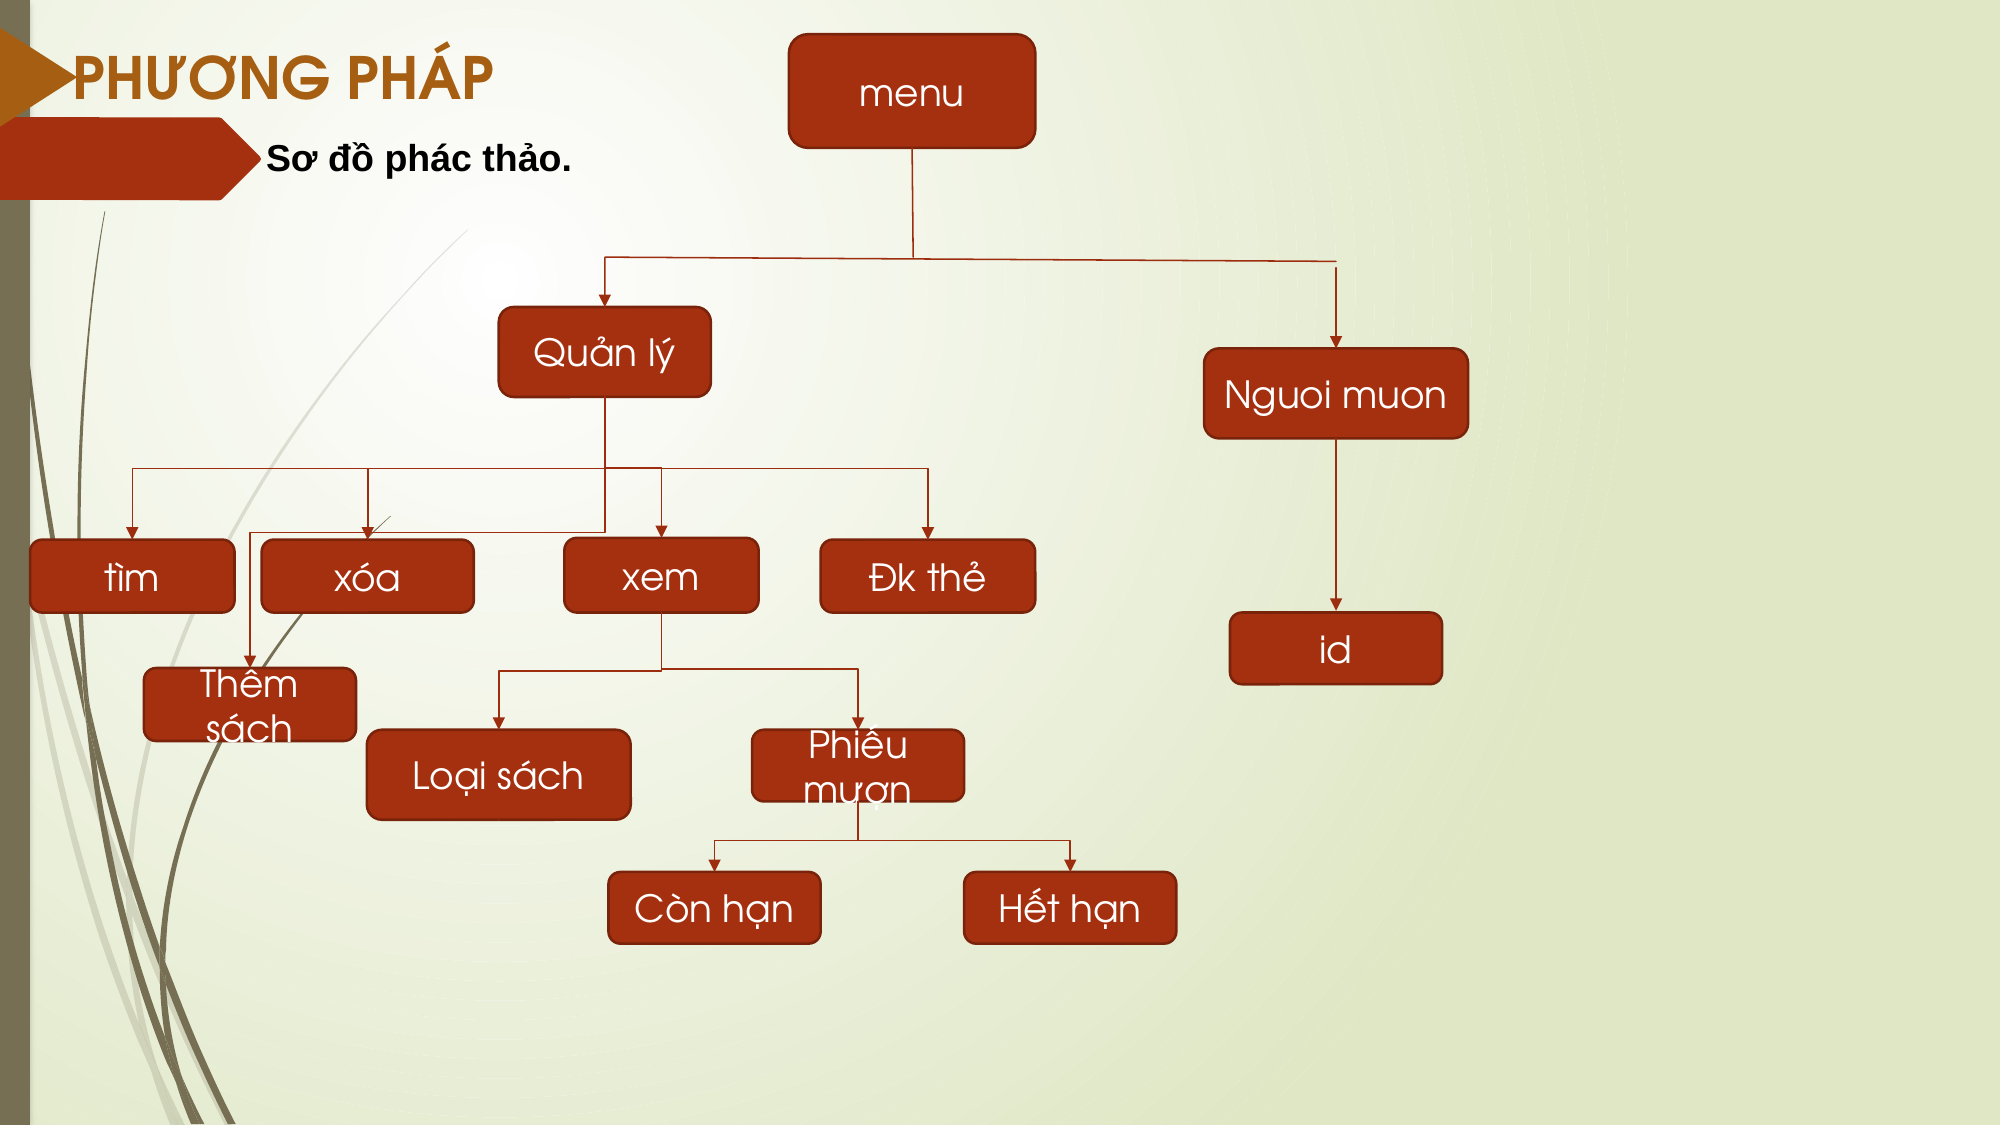

PHƯƠNG PHÁP
menu

Sơ đồ phác thảo.
Quản lý
Nguoi muon
xem
tìm
xóa
Đk thẻ
id
Thêm sách
Loại sách
Phiếu mượn
Còn hạn
Hết hạn